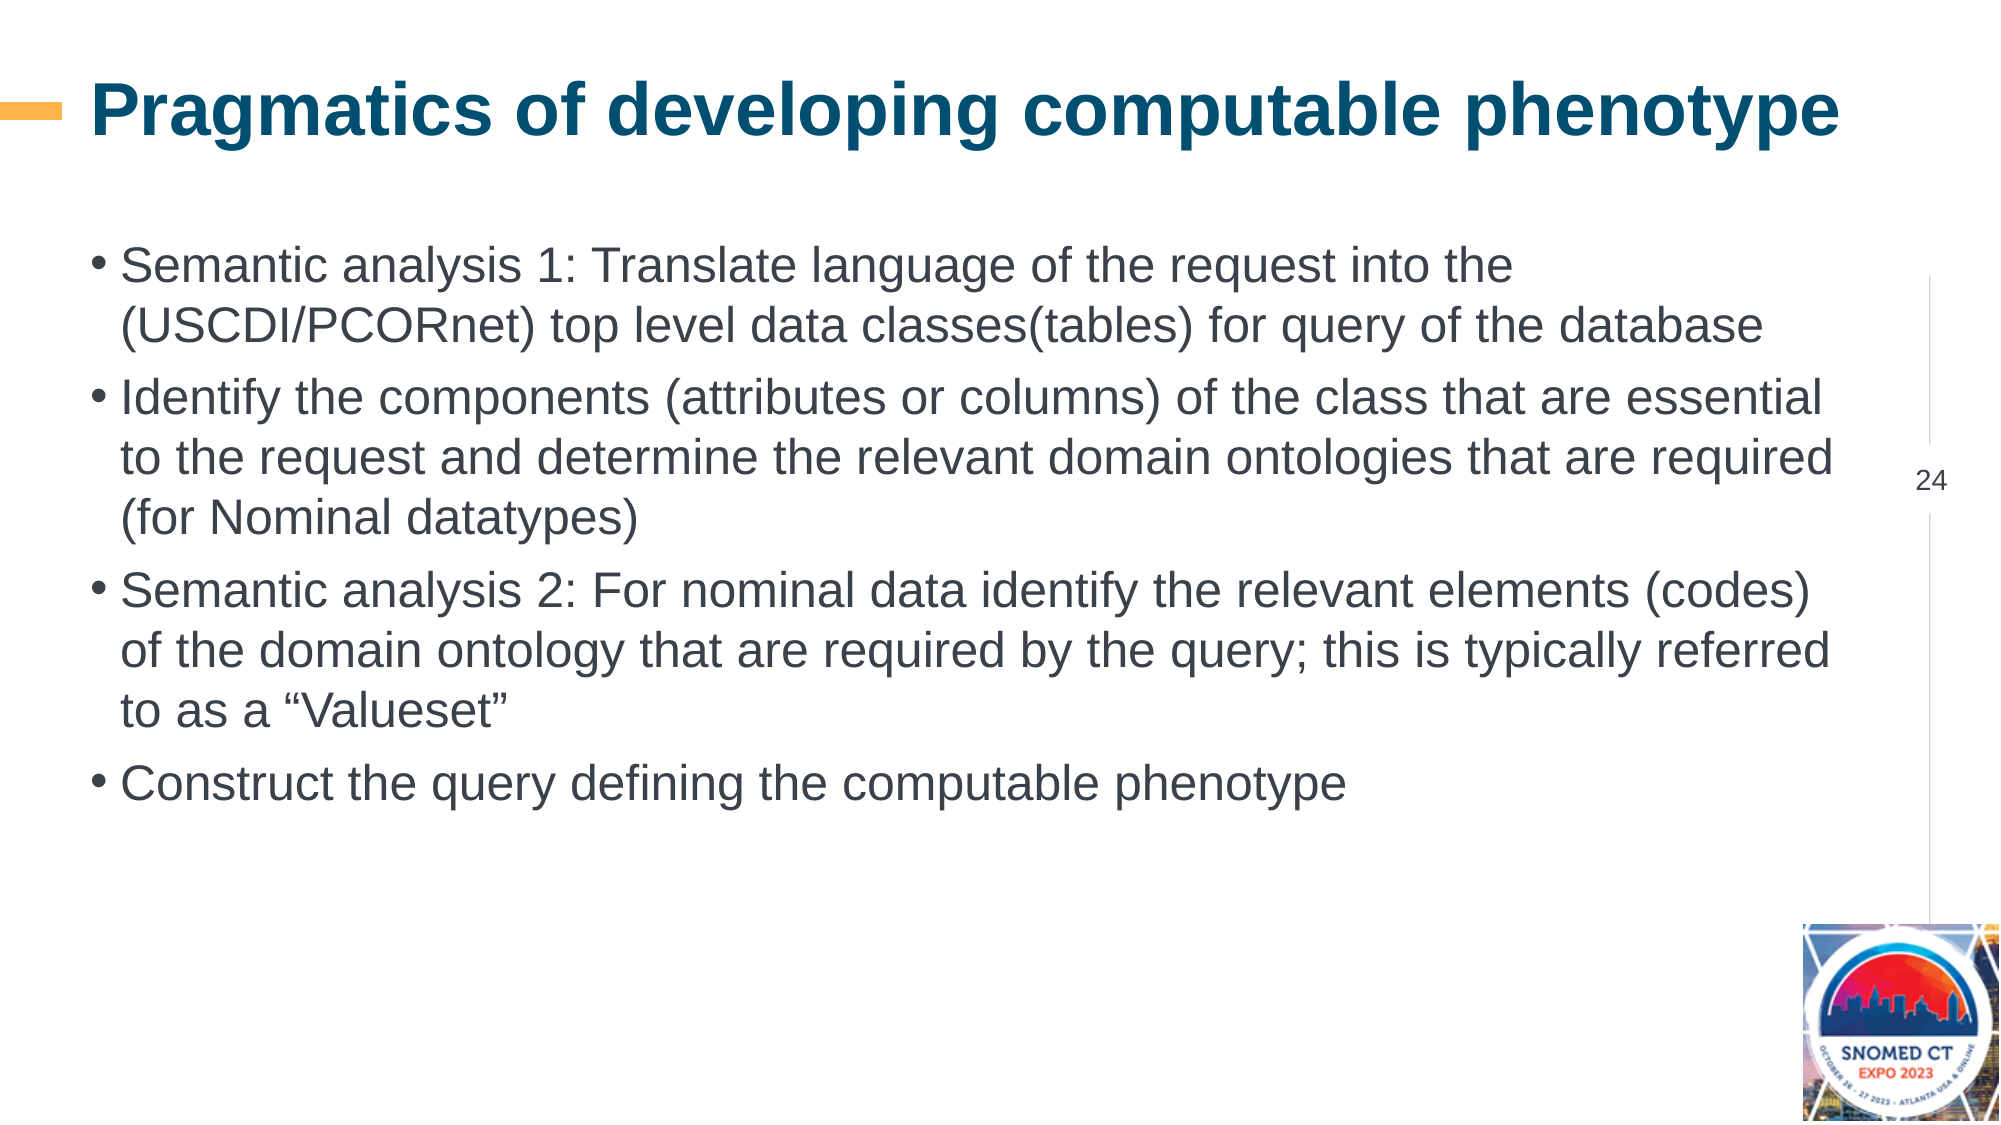

# Pragmatics of developing computable phenotype
Semantic analysis 1: Translate language of the request into the (USCDI/PCORnet) top level data classes(tables) for query of the database
Identify the components (attributes or columns) of the class that are essential to the request and determine the relevant domain ontologies that are required (for Nominal datatypes)
Semantic analysis 2: For nominal data identify the relevant elements (codes) of the domain ontology that are required by the query; this is typically referred to as a “Valueset”
Construct the query defining the computable phenotype